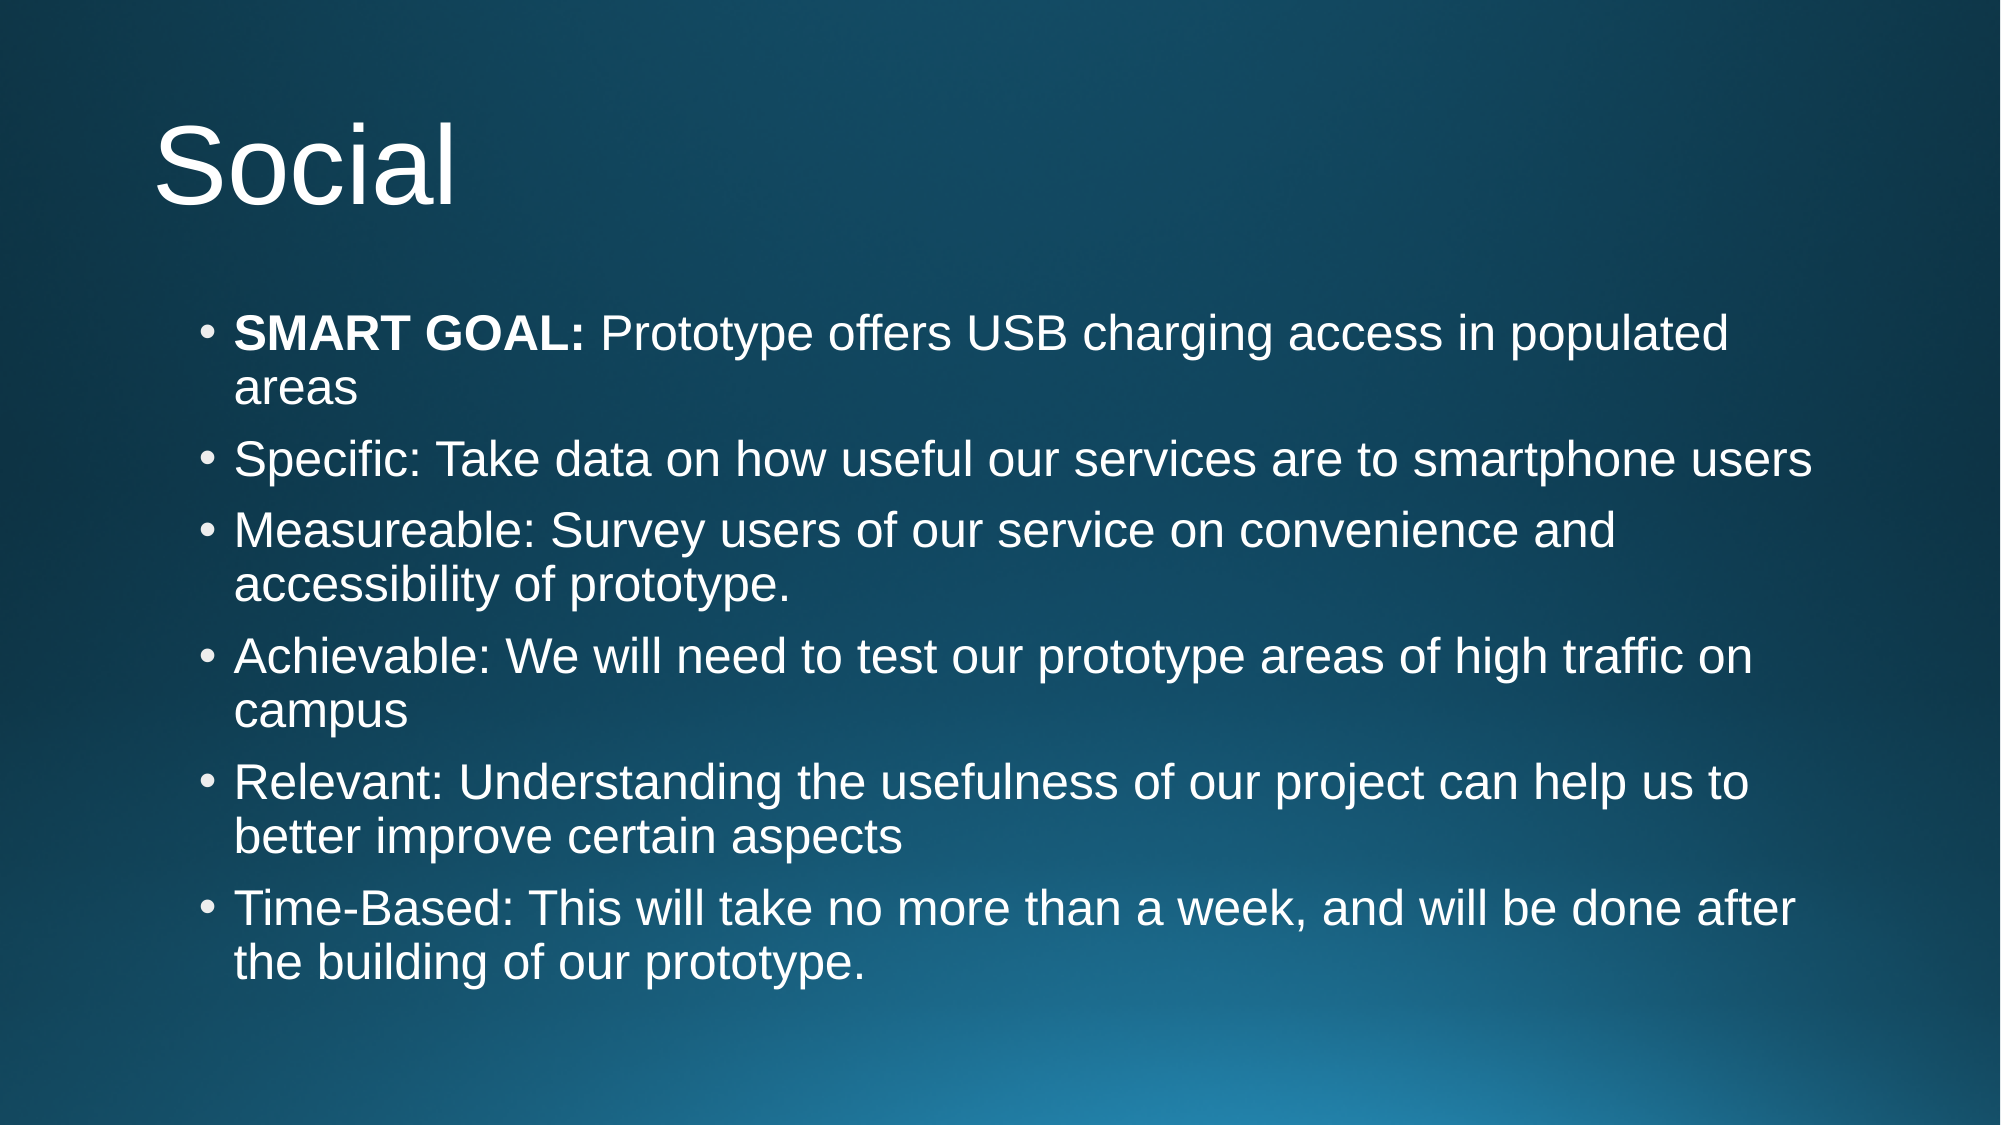

# Social
SMART GOAL: Prototype offers USB charging access in populated areas
Specific: Take data on how useful our services are to smartphone users
Measureable: Survey users of our service on convenience and accessibility of prototype.
Achievable: We will need to test our prototype areas of high traffic on campus
Relevant: Understanding the usefulness of our project can help us to better improve certain aspects
Time-Based: This will take no more than a week, and will be done after the building of our prototype.